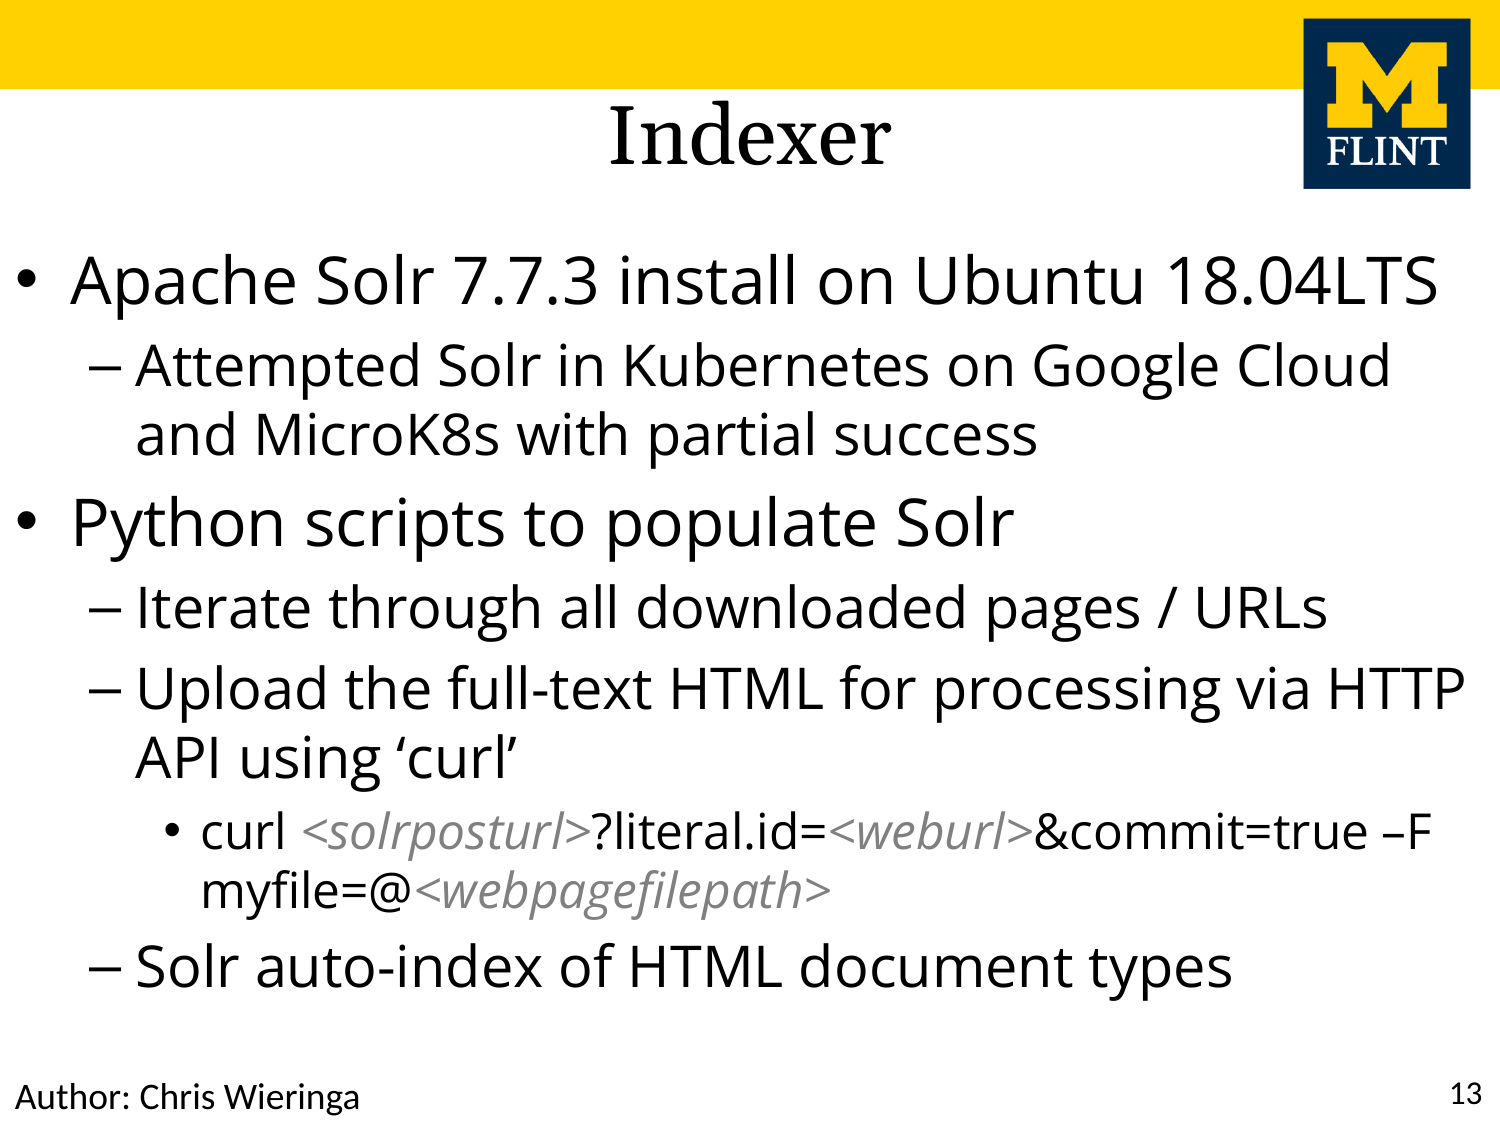

# Indexer
Apache Solr 7.7.3 install on Ubuntu 18.04LTS
Attempted Solr in Kubernetes on Google Cloud and MicroK8s with partial success
Python scripts to populate Solr
Iterate through all downloaded pages / URLs
Upload the full-text HTML for processing via HTTP API using ‘curl’
curl <solrposturl>?literal.id=<weburl>&commit=true –F myfile=@<webpagefilepath>
Solr auto-index of HTML document types
13
Author: Chris Wieringa